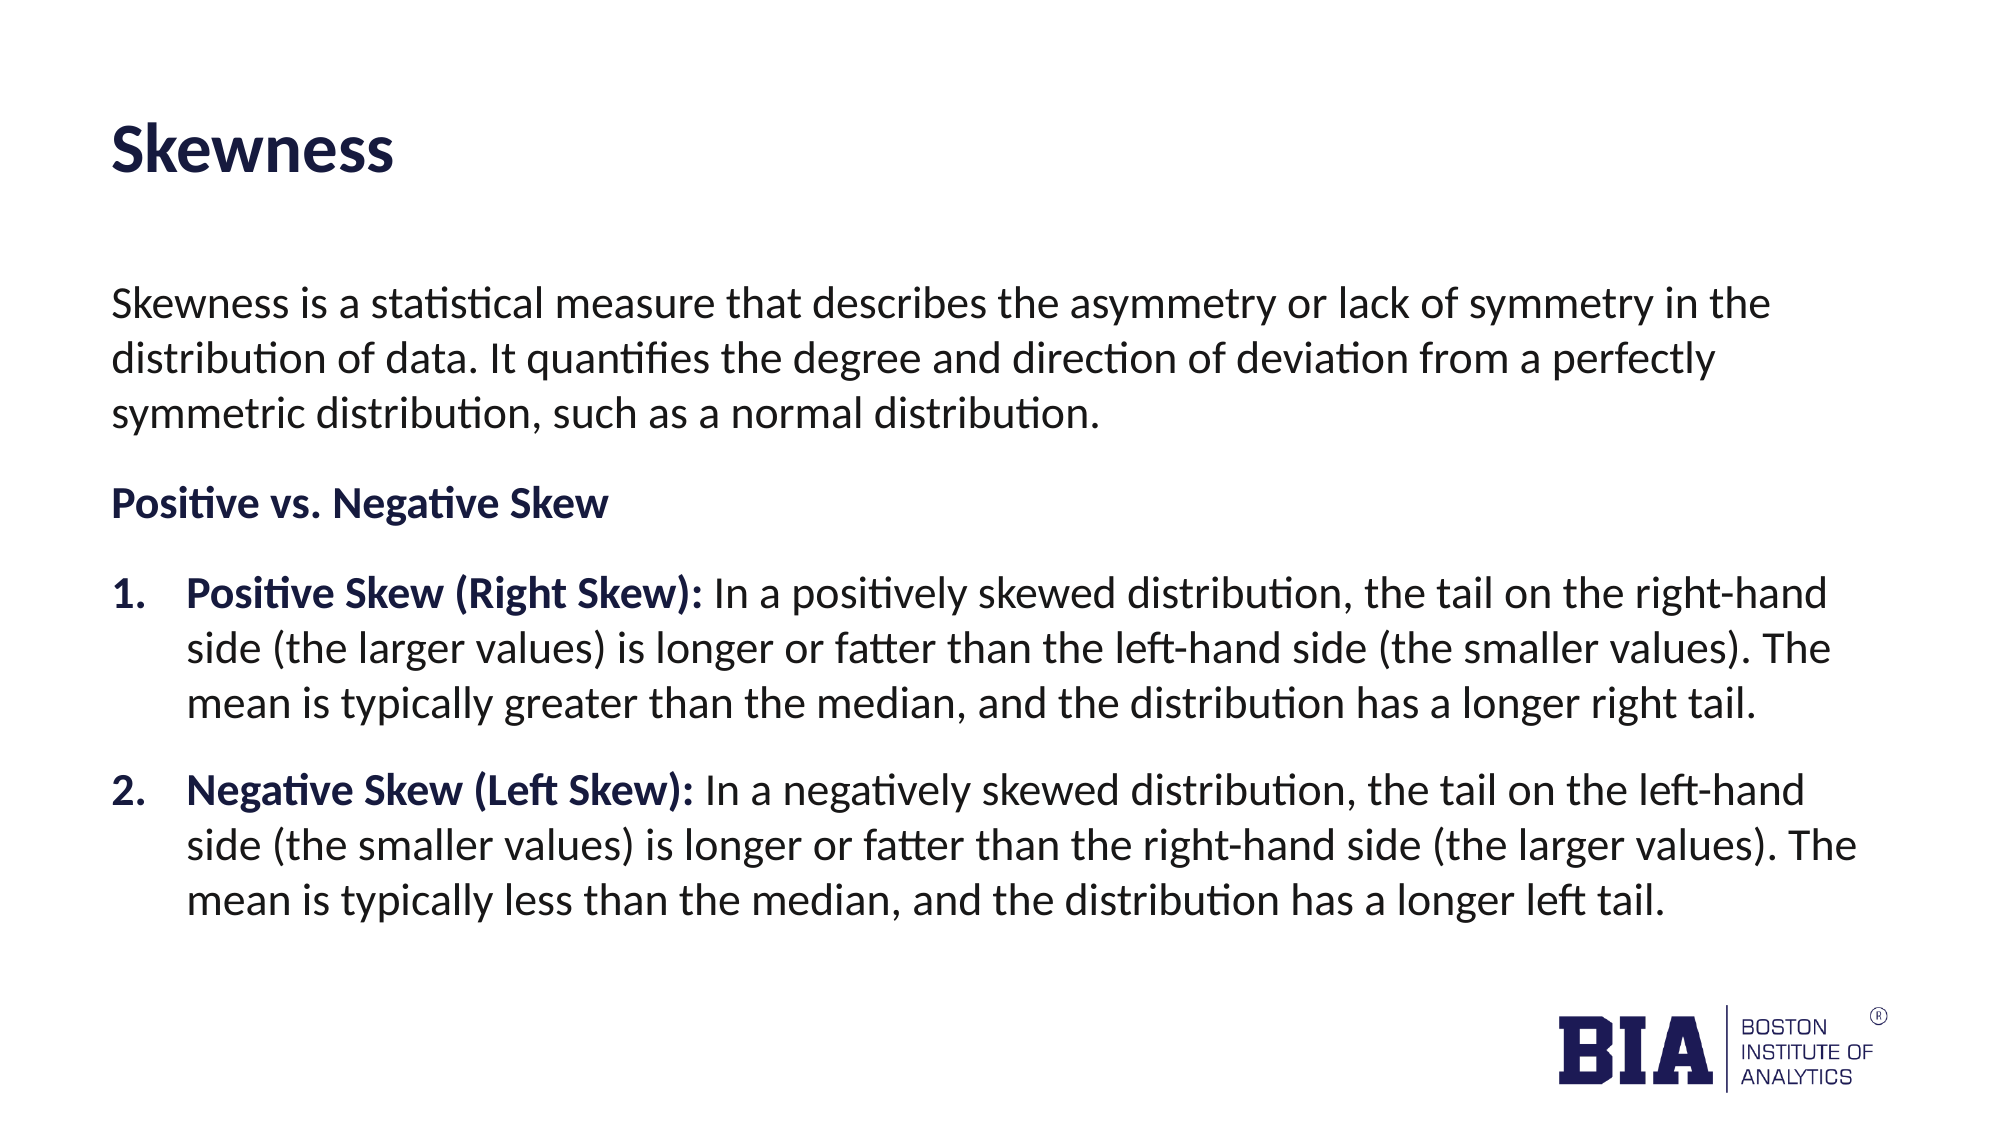

# Skewness
Skewness is a statistical measure that describes the asymmetry or lack of symmetry in the distribution of data. It quantifies the degree and direction of deviation from a perfectly symmetric distribution, such as a normal distribution.

Positive vs. Negative Skew

Positive Skew (Right Skew): In a positively skewed distribution, the tail on the right-hand side (the larger values) is longer or fatter than the left-hand side (the smaller values). The mean is typically greater than the median, and the distribution has a longer right tail.

Negative Skew (Left Skew): In a negatively skewed distribution, the tail on the left-hand side (the smaller values) is longer or fatter than the right-hand side (the larger values). The mean is typically less than the median, and the distribution has a longer left tail.